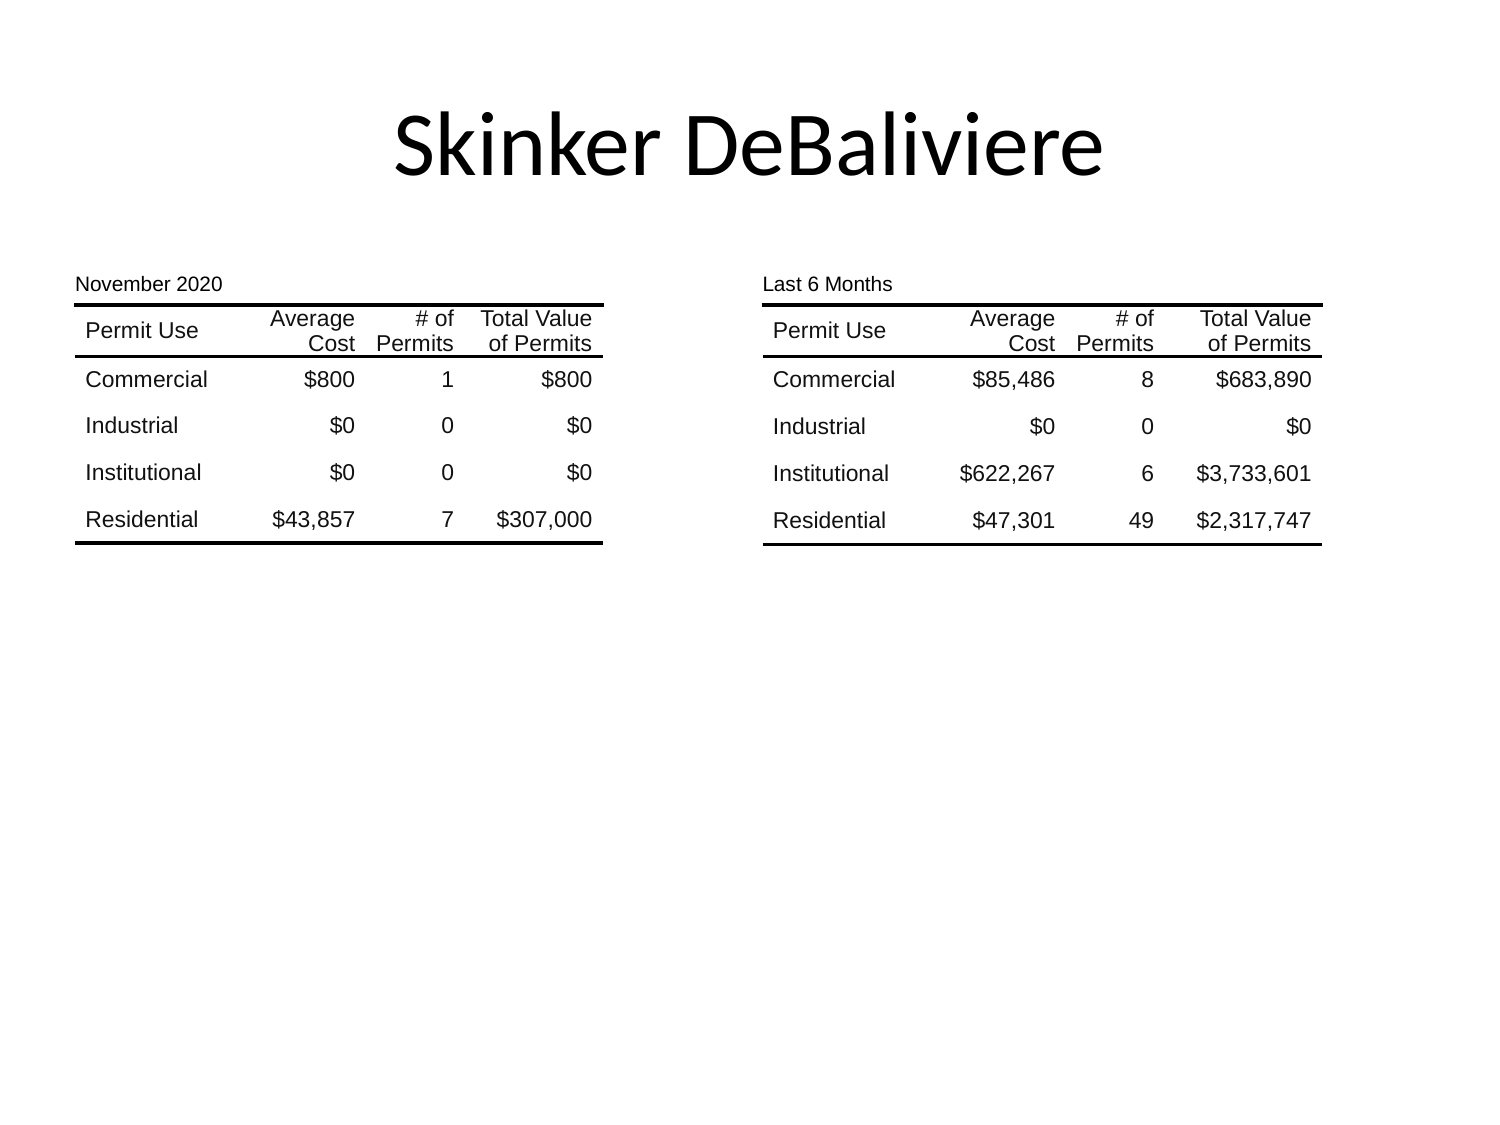

# Skinker DeBaliviere
| November 2020 | November 2020 | November 2020 | November 2020 |
| --- | --- | --- | --- |
| Permit Use | Average Cost | # of Permits | Total Value of Permits |
| Commercial | $800 | 1 | $800 |
| Industrial | $0 | 0 | $0 |
| Institutional | $0 | 0 | $0 |
| Residential | $43,857 | 7 | $307,000 |
| Last 6 Months | Last 6 Months | Last 6 Months | Last 6 Months |
| --- | --- | --- | --- |
| Permit Use | Average Cost | # of Permits | Total Value of Permits |
| Commercial | $85,486 | 8 | $683,890 |
| Industrial | $0 | 0 | $0 |
| Institutional | $622,267 | 6 | $3,733,601 |
| Residential | $47,301 | 49 | $2,317,747 |